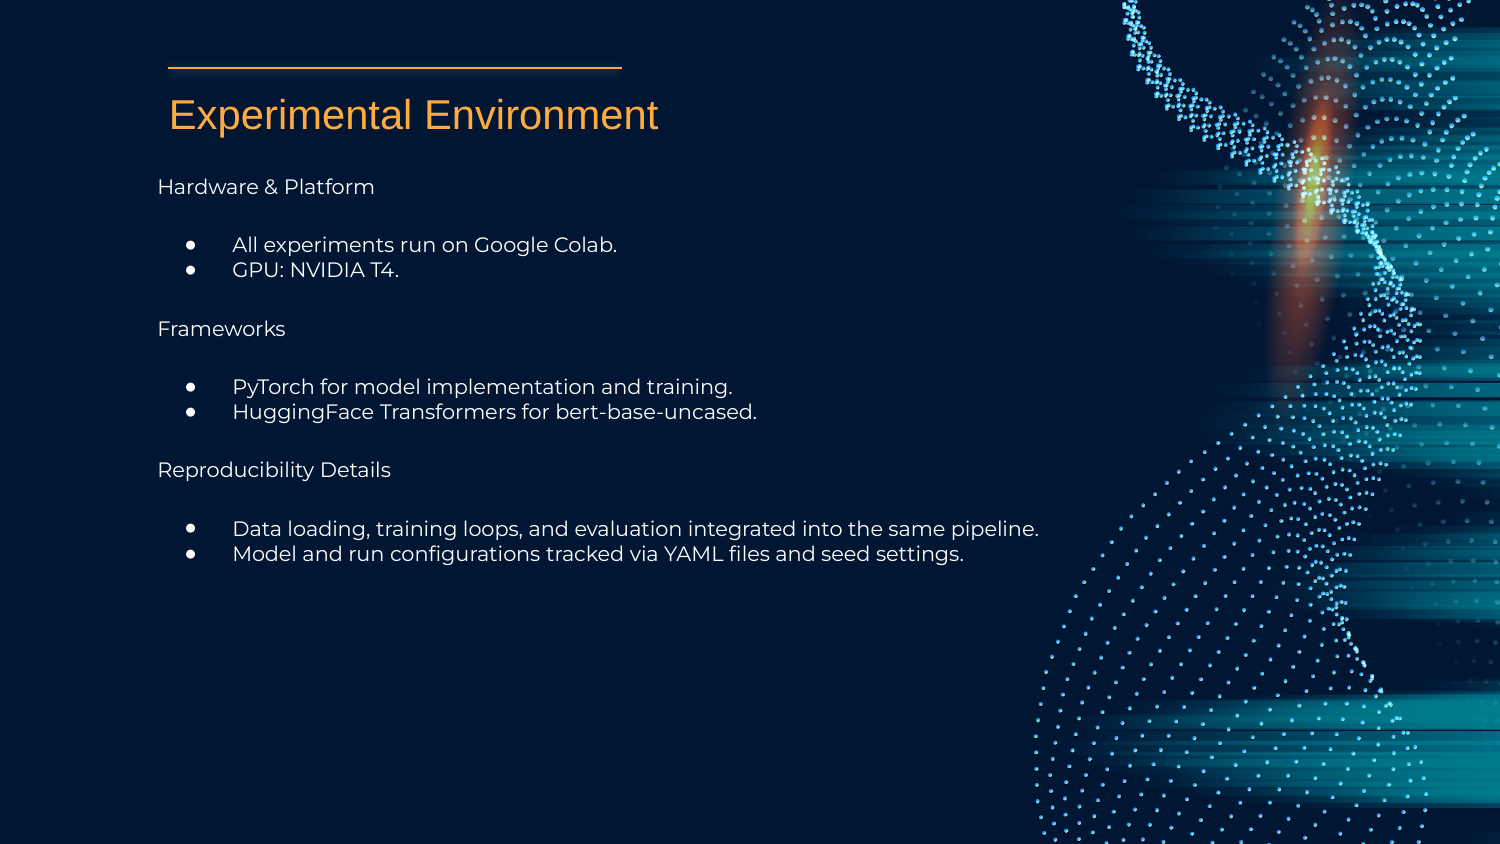

# Experimental Environment
Hardware & Platform
All experiments run on Google Colab.
GPU: NVIDIA T4.
Frameworks
PyTorch for model implementation and training.
HuggingFace Transformers for bert-base-uncased.
Reproducibility Details
Data loading, training loops, and evaluation integrated into the same pipeline.
Model and run configurations tracked via YAML files and seed settings.